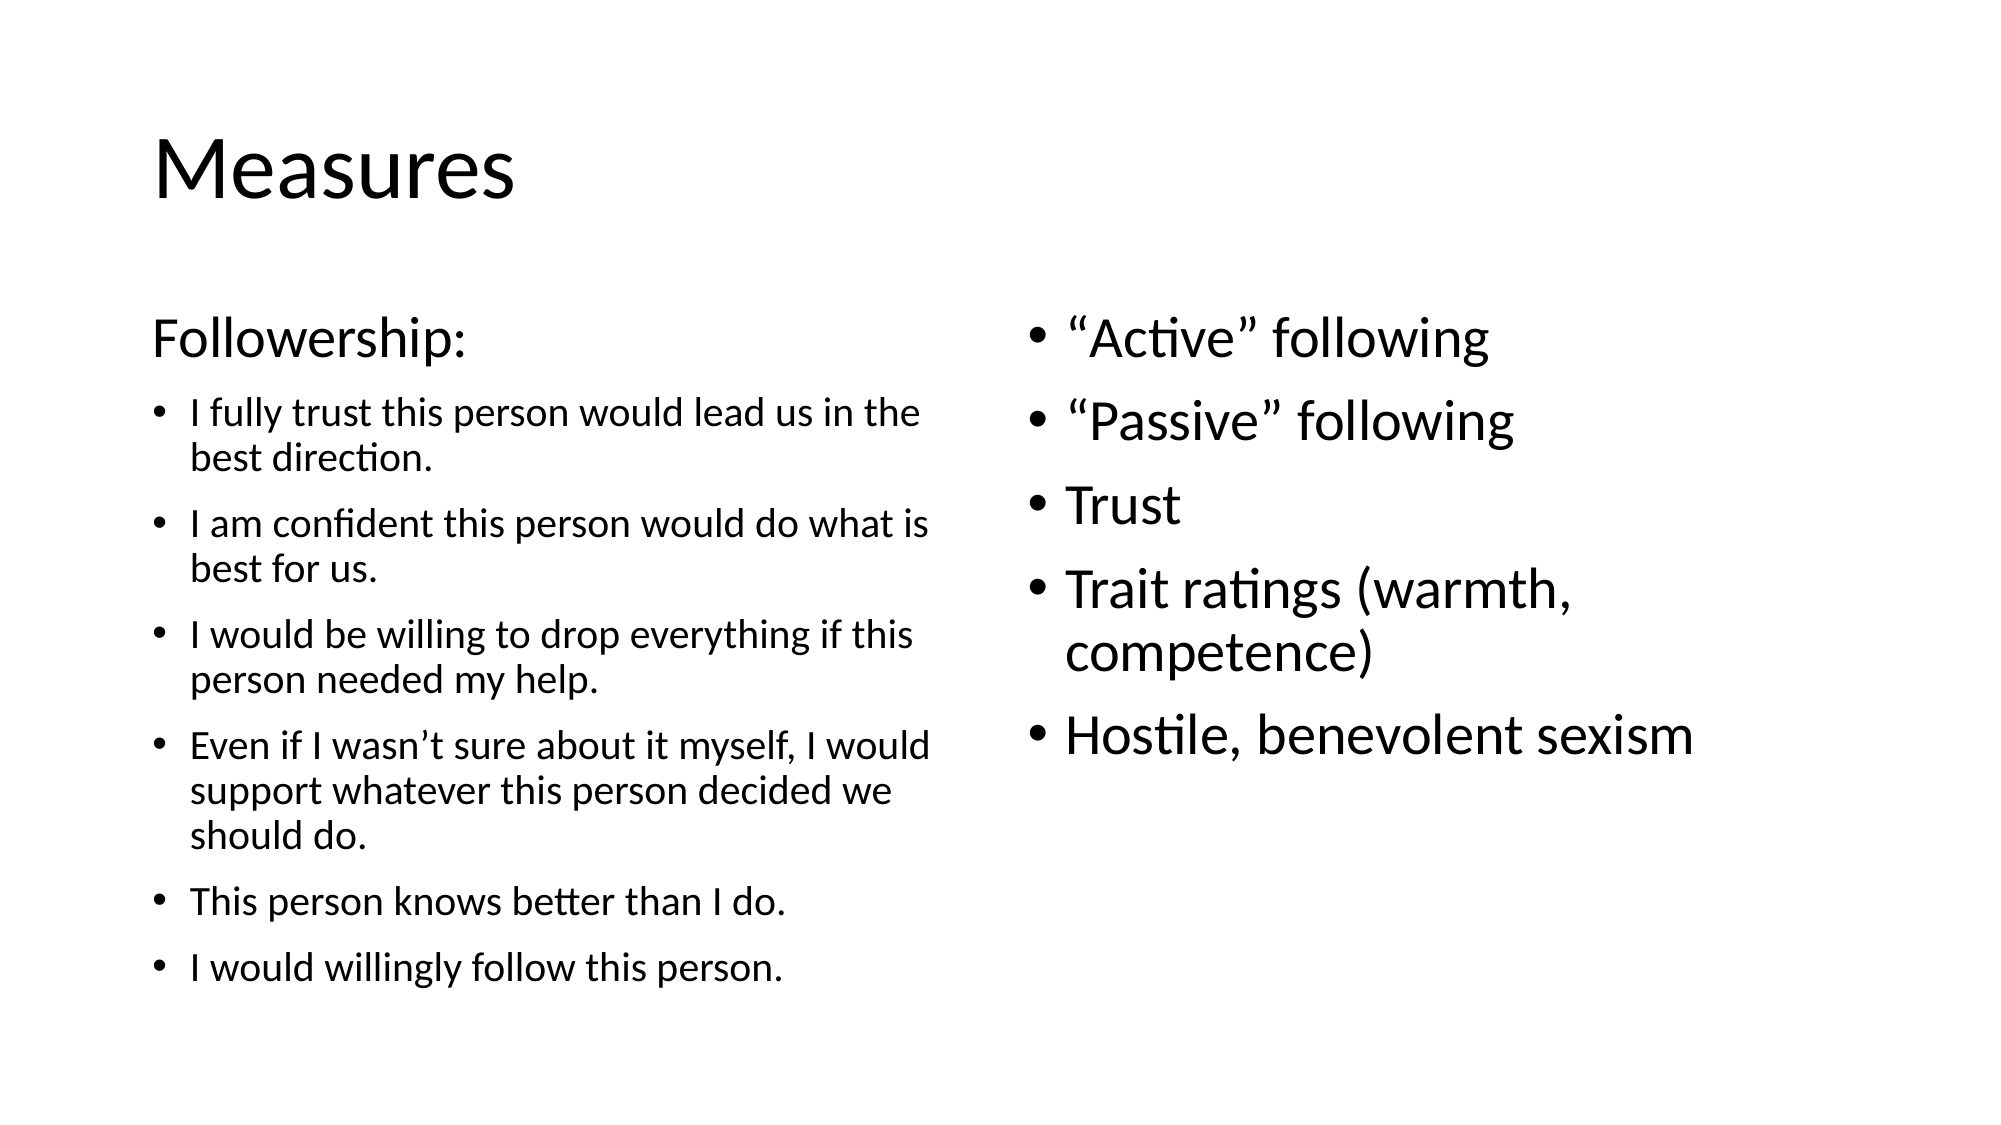

# Measures
Followership:
I fully trust this person would lead us in the best direction.
I am confident this person would do what is best for us.
I would be willing to drop everything if this person needed my help.
Even if I wasn’t sure about it myself, I would support whatever this person decided we should do.
This person knows better than I do.
I would willingly follow this person.

“Active” following
“Passive” following
Trust
Trait ratings (warmth, competence)
Hostile, benevolent sexism